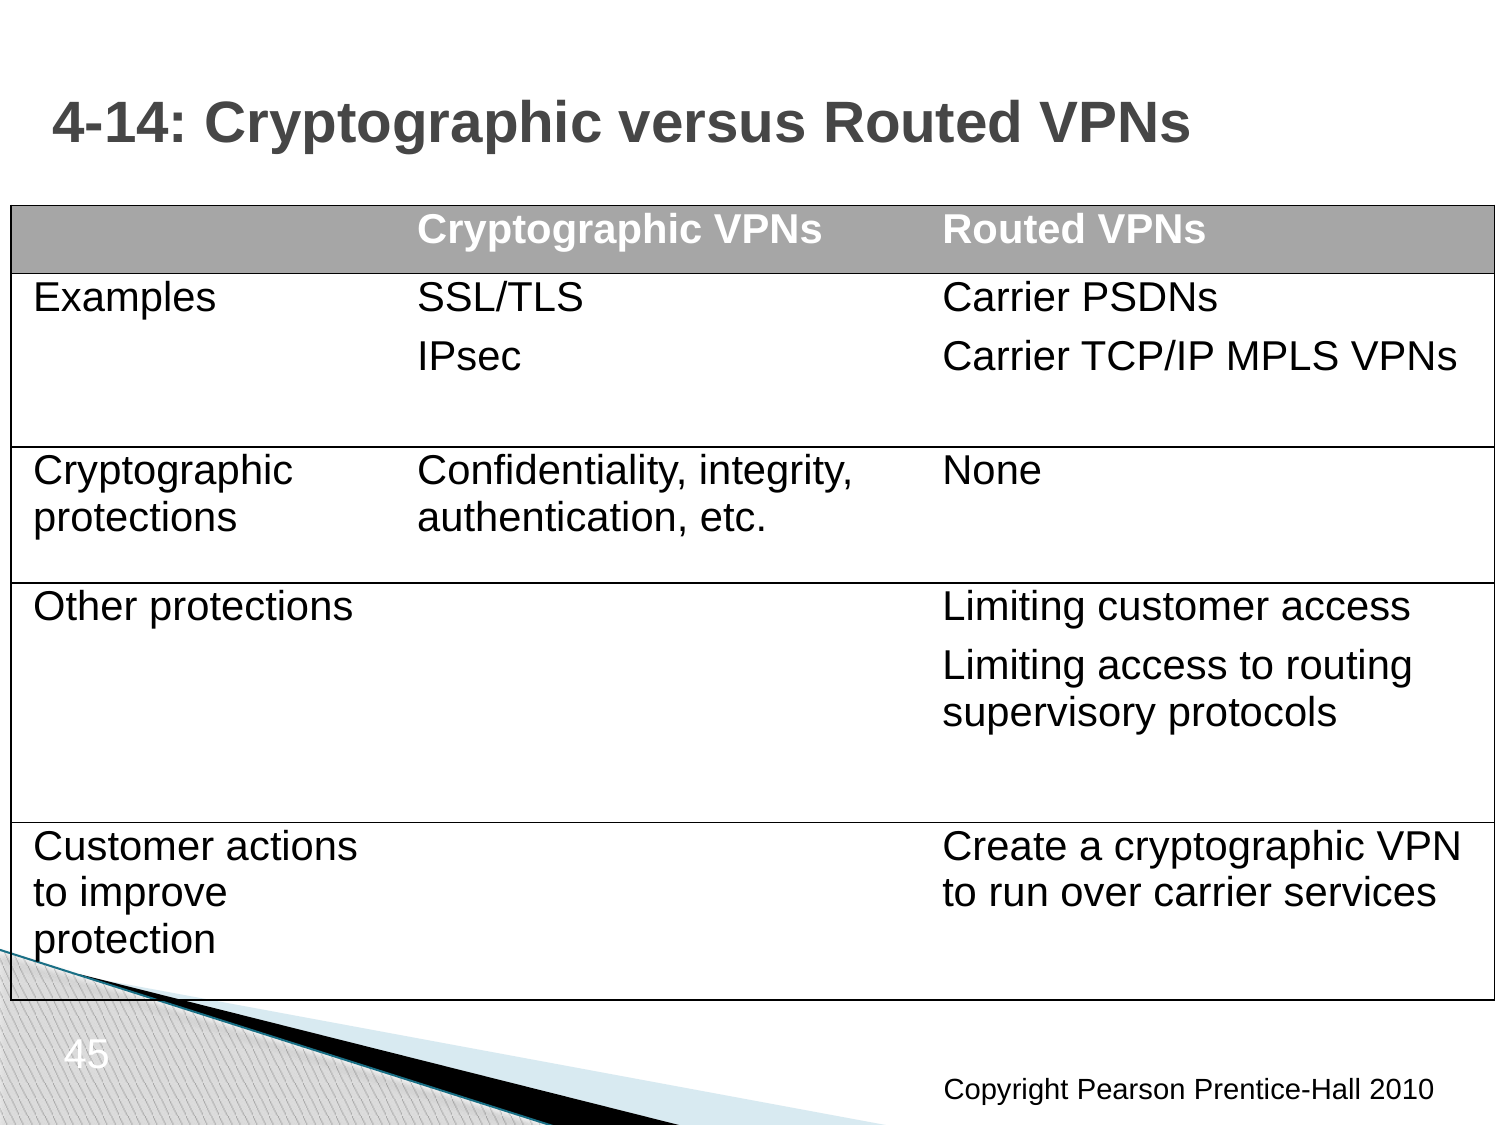

# 4-14: Cryptographic versus Routed VPNs
|  | Cryptographic VPNs | Routed VPNs |
| --- | --- | --- |
| Examples | SSL/TLS IPsec | Carrier PSDNs Carrier TCP/IP MPLS VPNs |
| Cryptographic protections | Confidentiality, integrity, authentication, etc. | None |
| Other protections |  | Limiting customer access Limiting access to routing supervisory protocols |
| Customer actions to improve protection |  | Create a cryptographic VPN to run over carrier services |
45
Copyright Pearson Prentice-Hall 2010